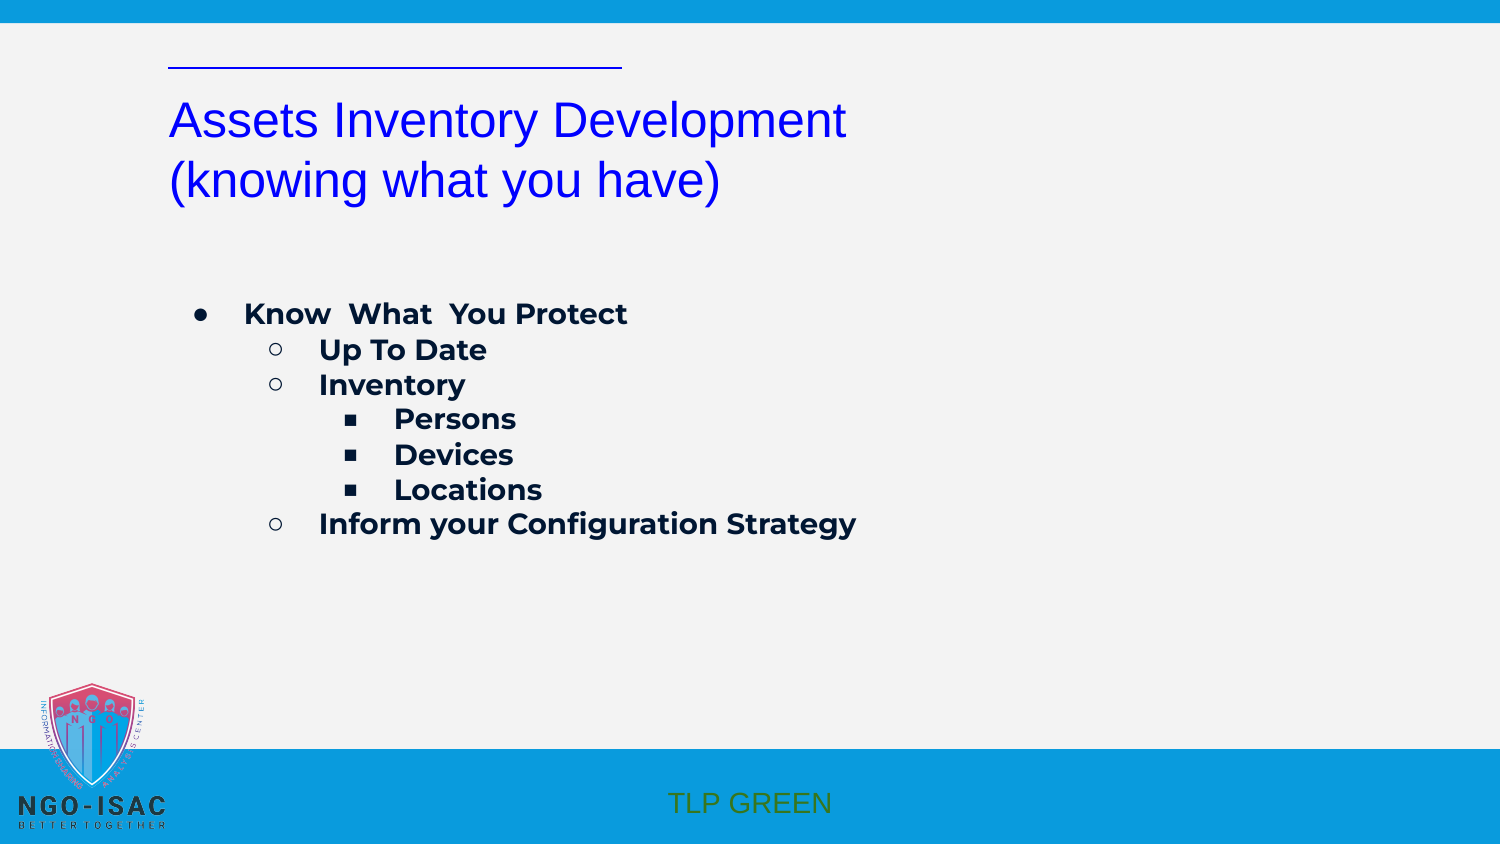

# Assets Inventory Development (knowing what you have)

Know  What  You Protect
Up To Date
Inventory
Persons
Devices
Locations
Inform your Configuration Strategy